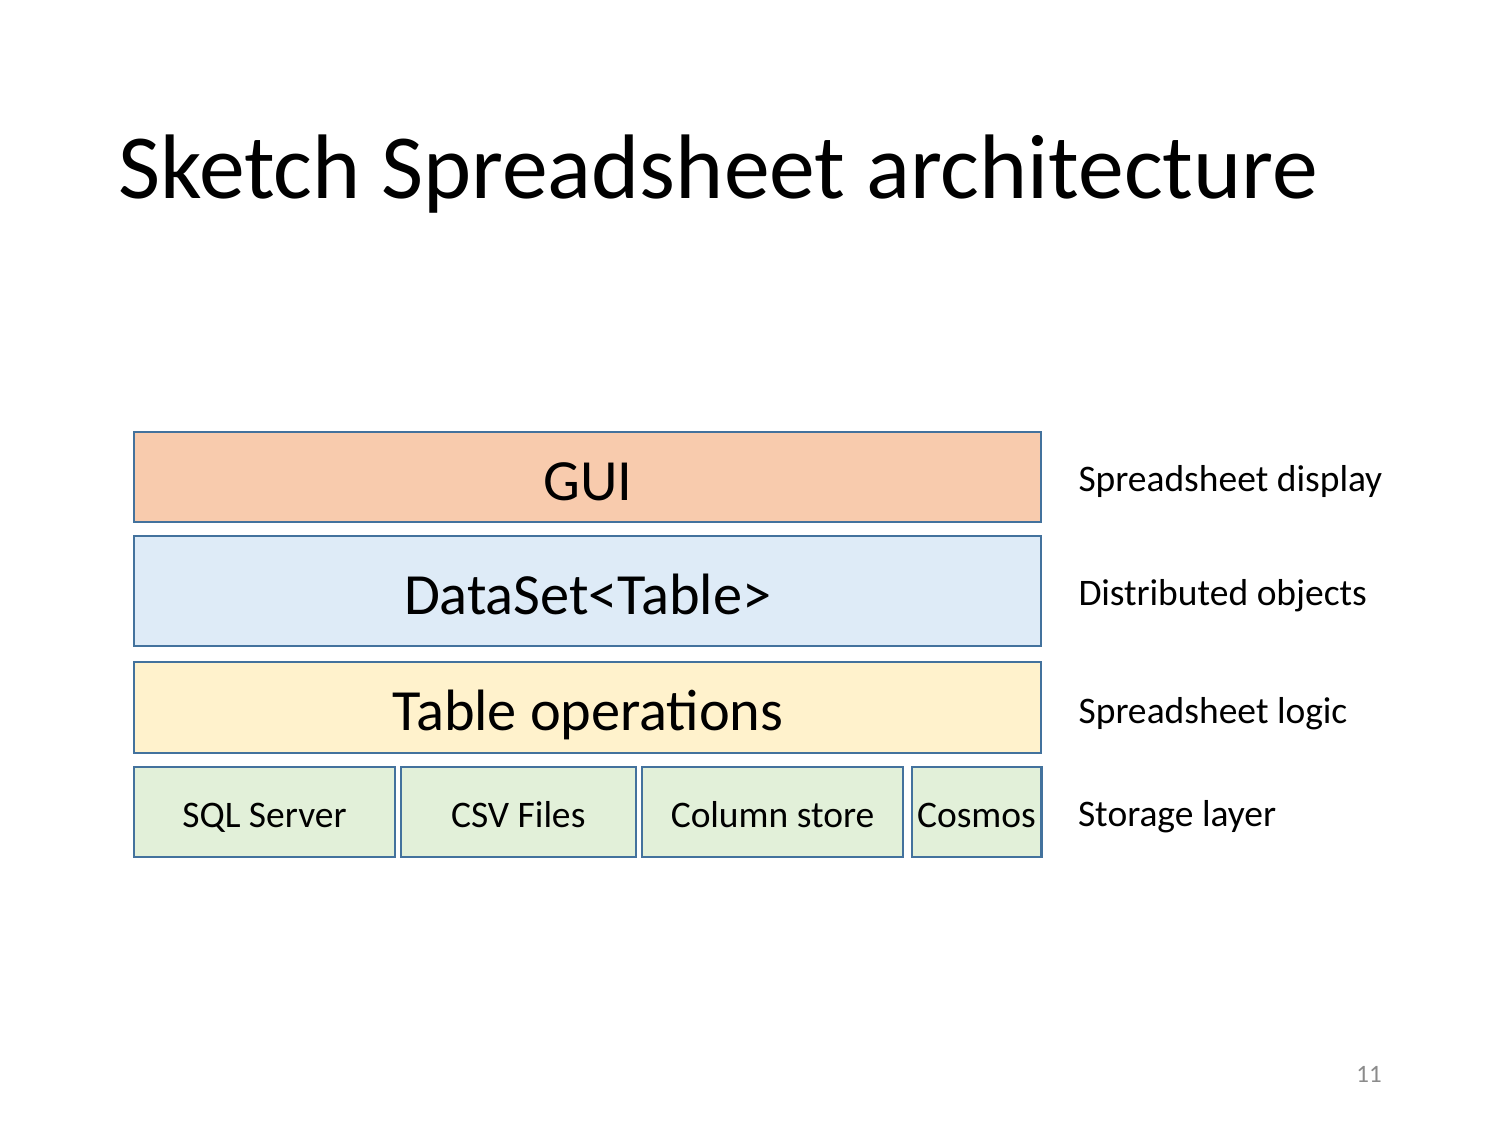

# Sketch Spreadsheet architecture
GUI
Spreadsheet display
DataSet<Table>
Distributed objects
Table operations
Spreadsheet logic
SQL Server
CSV Files
Column store
Cosmos
Storage layer
11